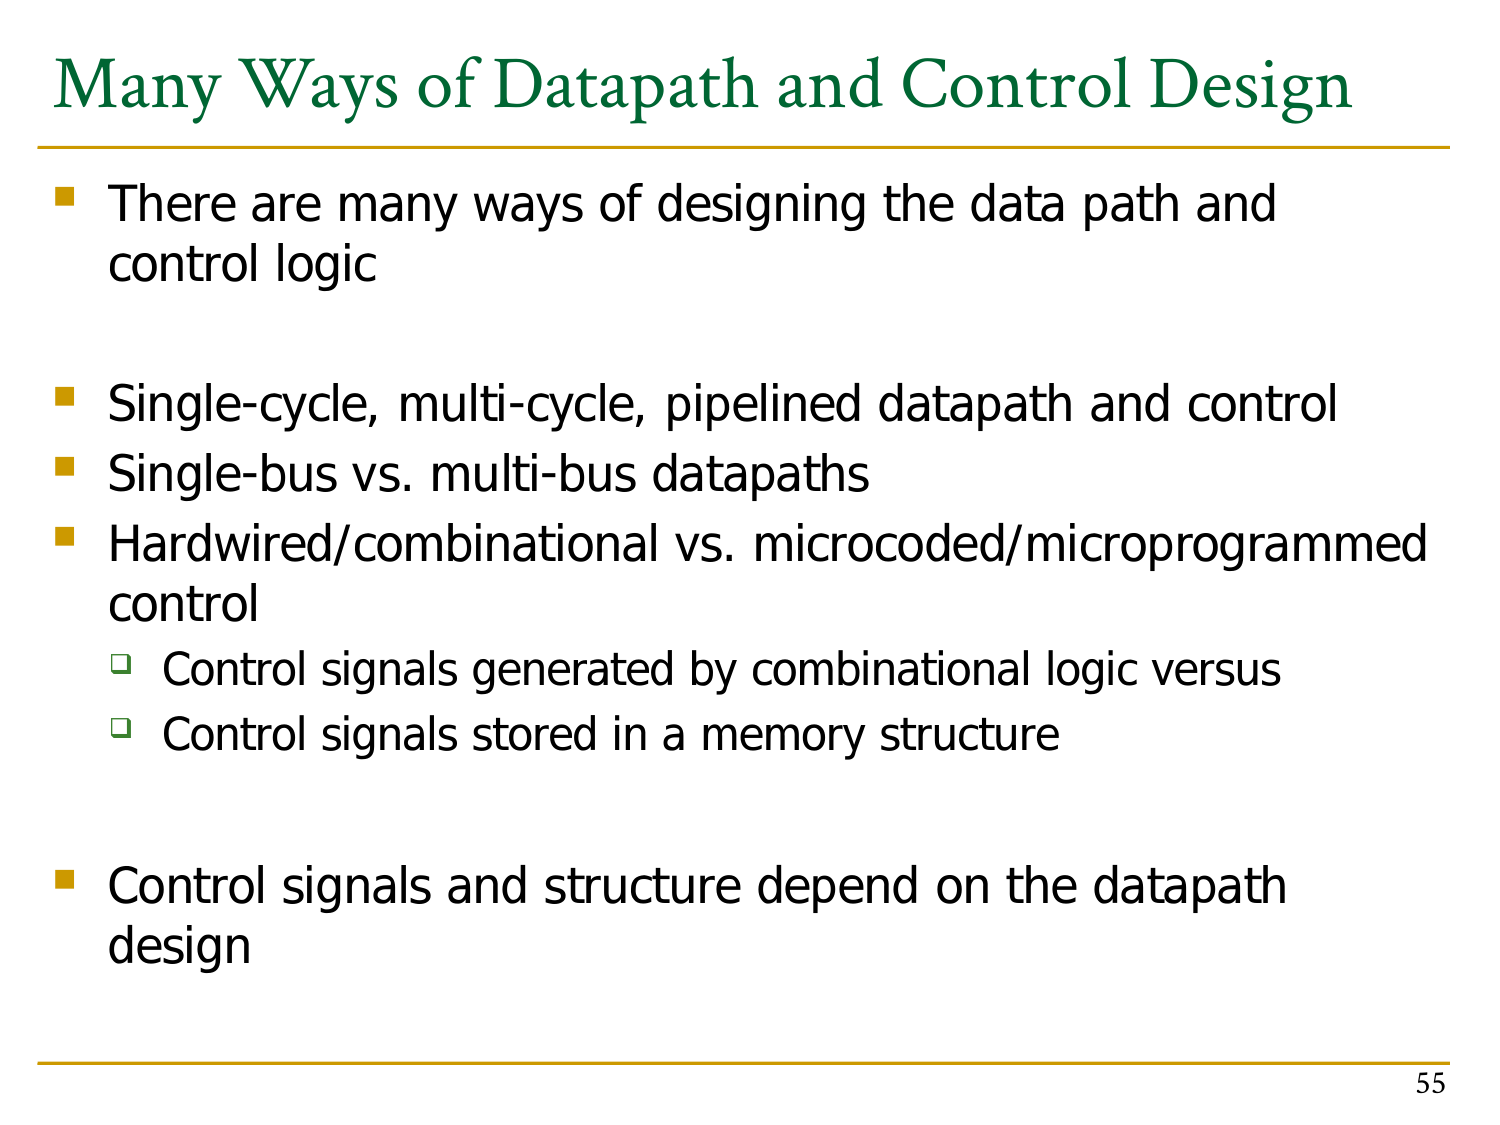

# Many Ways of Datapath and Control Design
There are many ways of designing the data path and control logic

Single-cycle, multi-cycle, pipelined datapath and control
Single-bus vs. multi-bus datapaths
Hardwired/combinational vs. microcoded/microprogrammed control
Control signals generated by combinational logic versus
Control signals stored in a memory structure

Control signals and structure depend on the datapath design

55